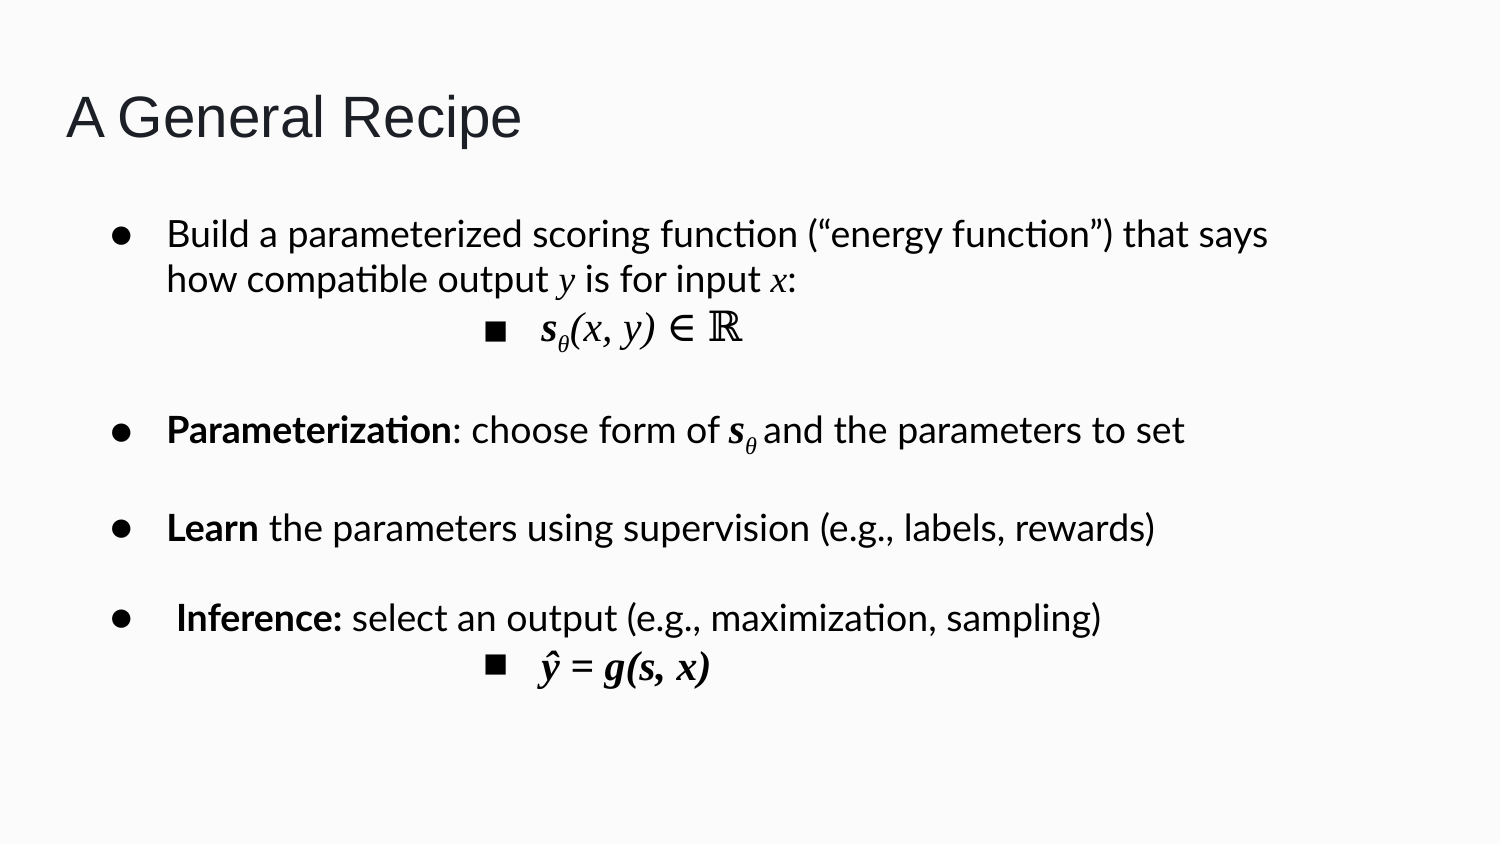

# A General Recipe
Build a parameterized scoring function (“energy function”) that says how compatible output y is for input x:
sθ(x, y) ∈ ℝ

Parameterization: choose form of sθ and the parameters to set

Learn the parameters using supervision (e.g., labels, rewards)

 Inference: select an output (e.g., maximization, sampling)
ŷ = g(s, x)